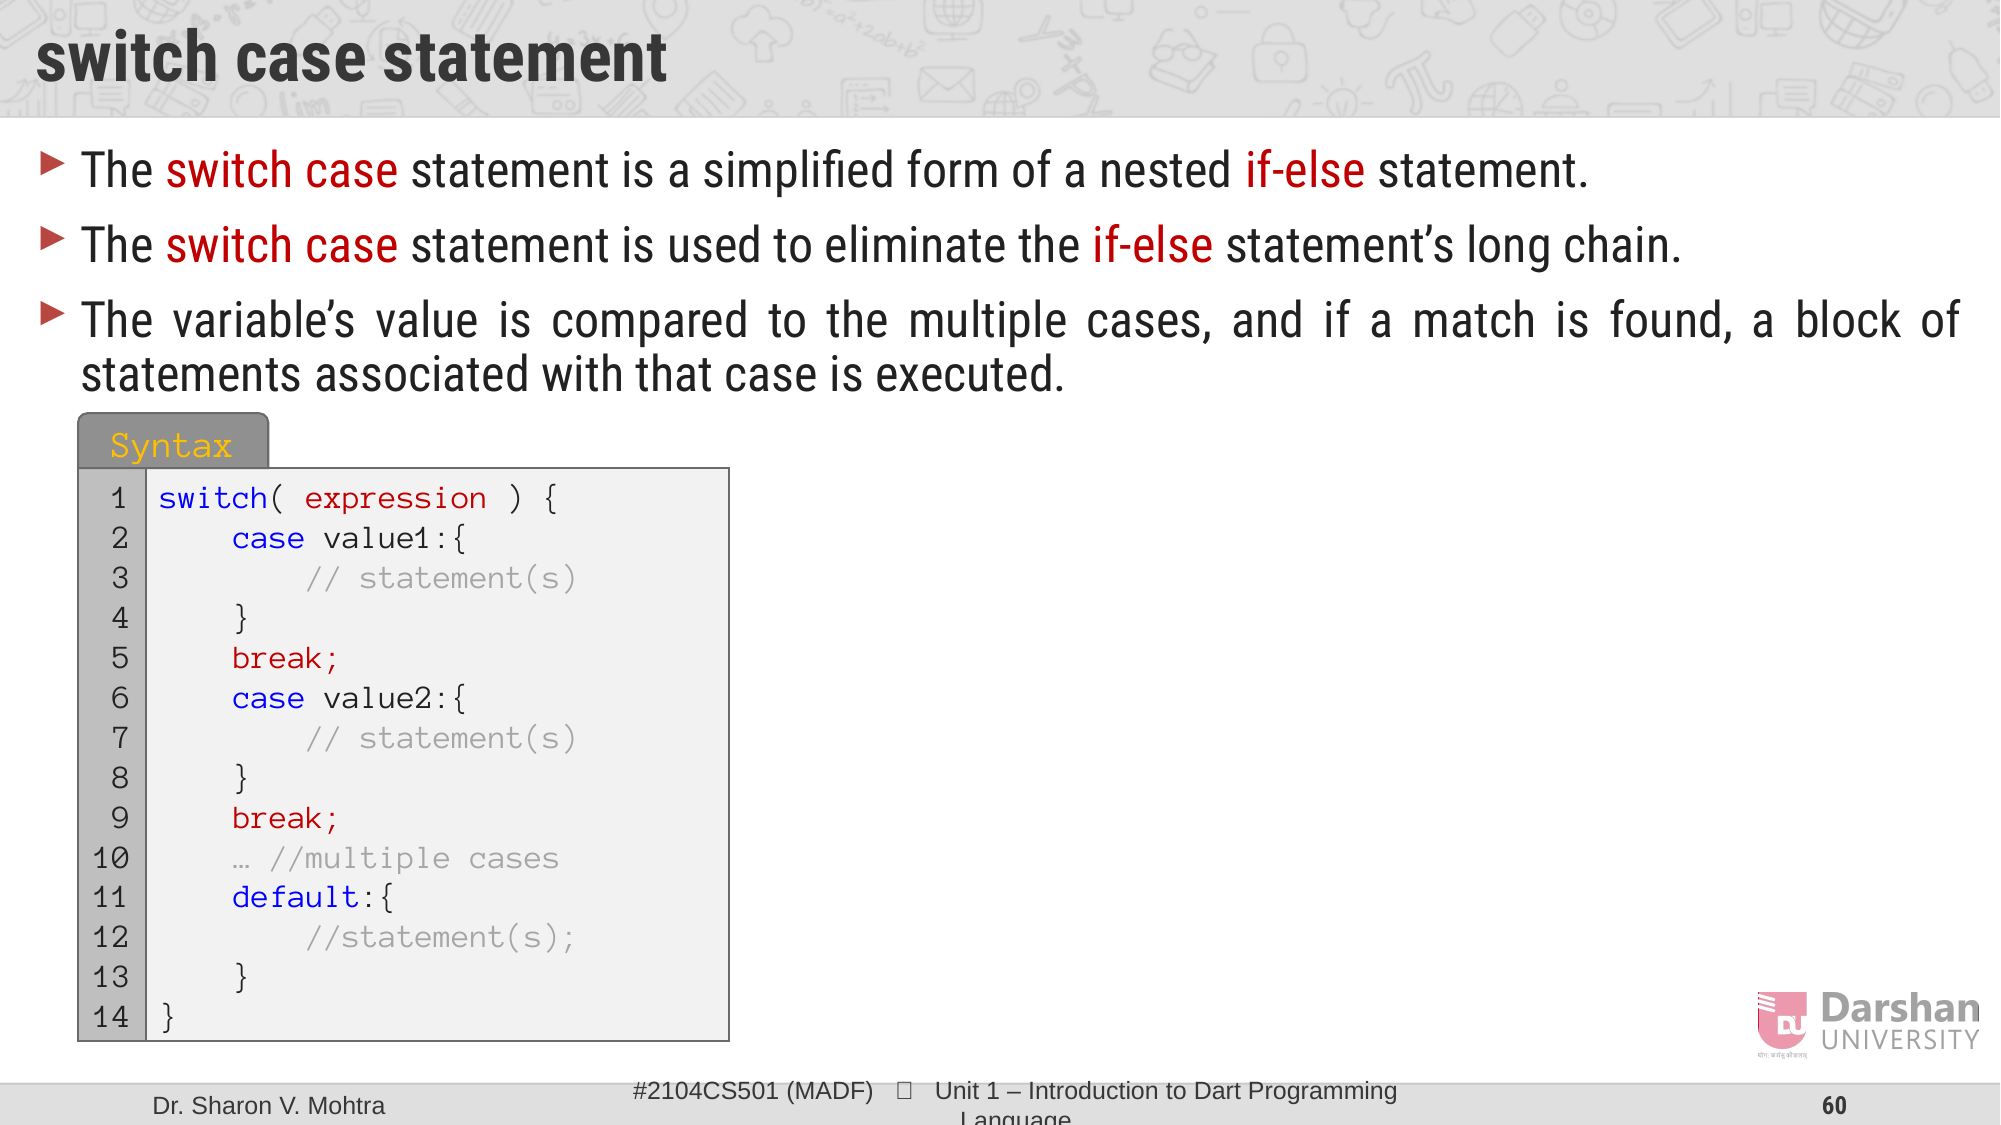

# switch case statement
The switch case statement is a simplified form of a nested if-else statement.
The switch case statement is used to eliminate the if-else statement’s long chain.
The variable’s value is compared to the multiple cases, and if a match is found, a block of statements associated with that case is executed.
Syntax
1
2
3
4
5
6
7
8
9
10
11
12
13
14
switch( expression ) {
    case value1:{
        // statement(s)
    }
    break;
    case value2:{
        // statement(s)
    }
    break;
    … //multiple cases
    default:{
        //statement(s);
    }
}